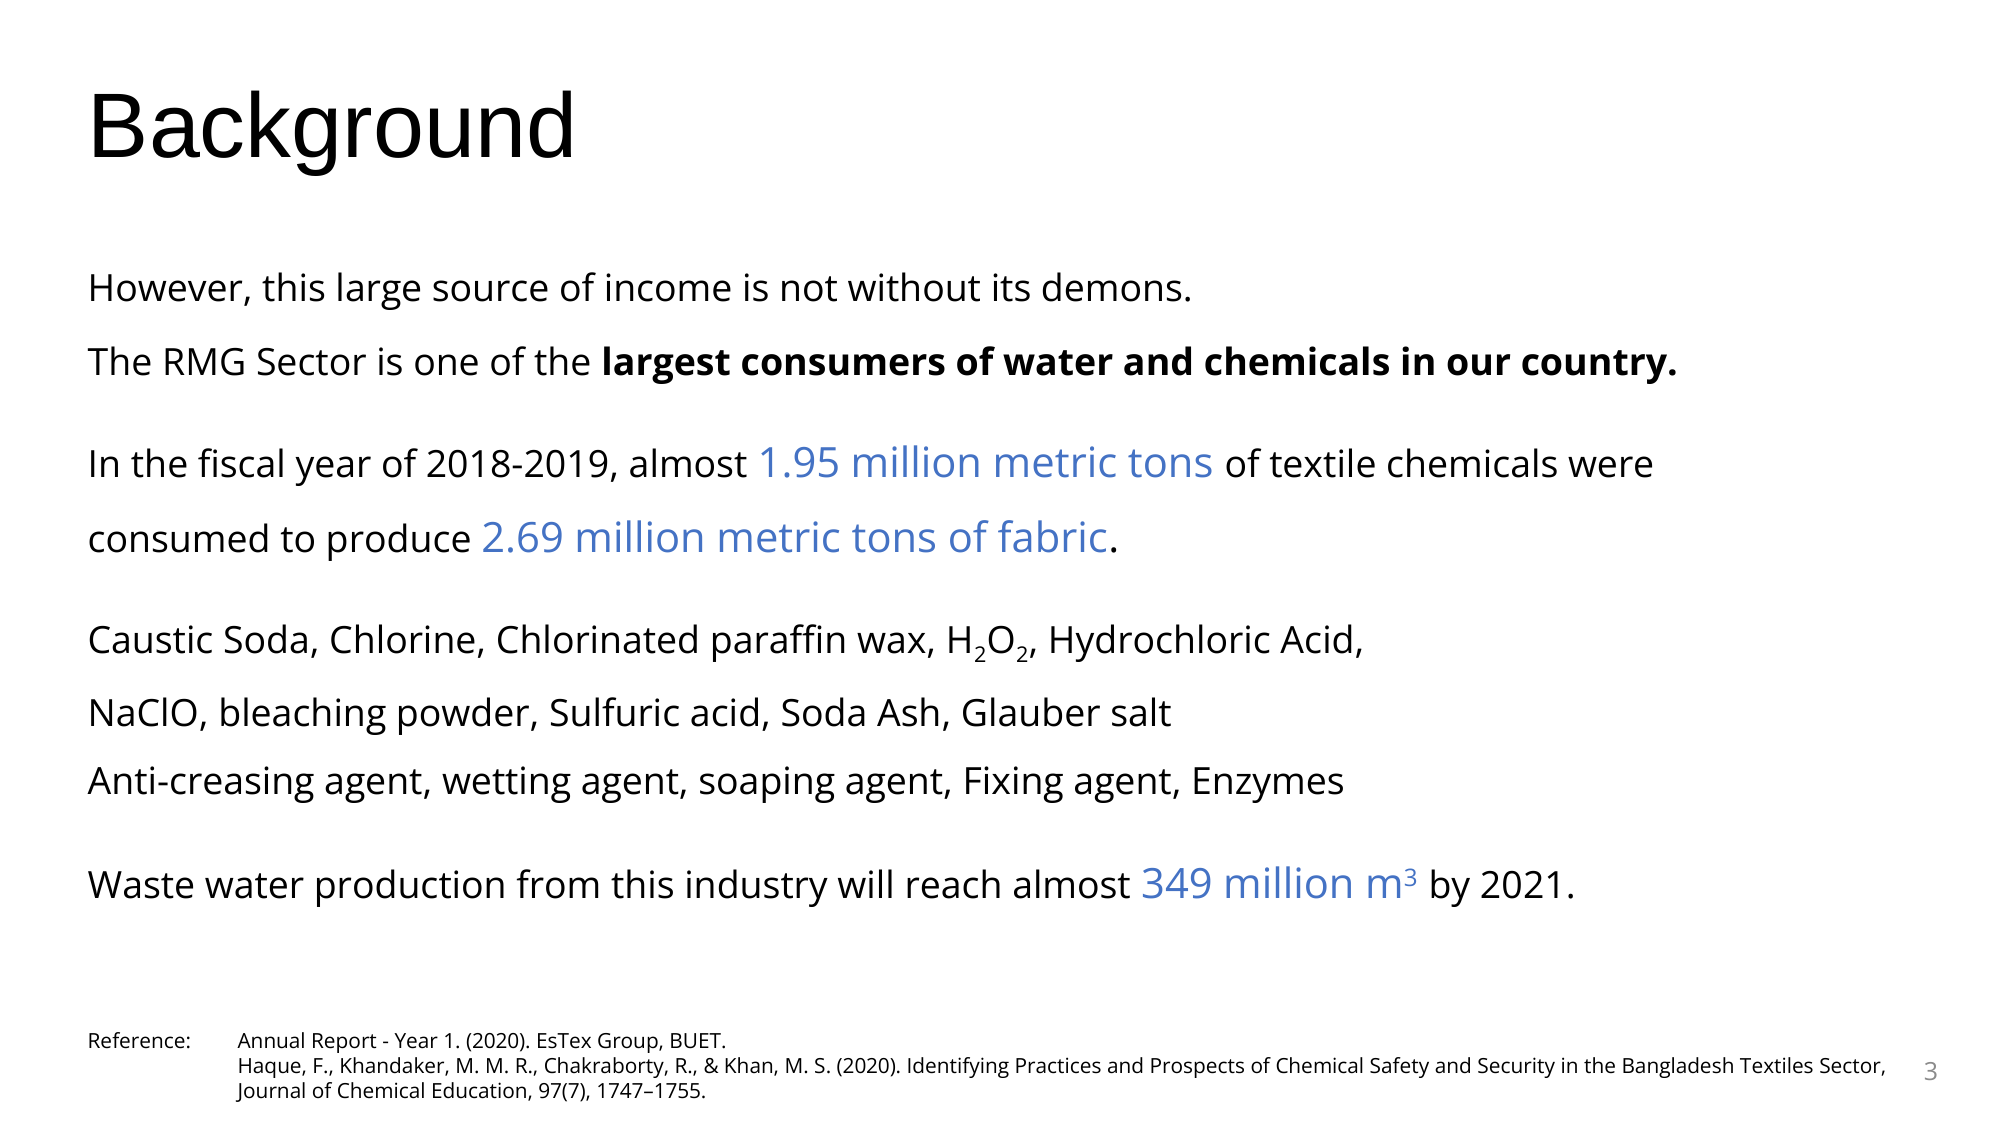

# Background
However, this large source of income is not without its demons.
The RMG Sector is one of the largest consumers of water and chemicals in our country.
In the fiscal year of 2018-2019, almost 1.95 million metric tons of textile chemicals were consumed to produce 2.69 million metric tons of fabric.
Caustic Soda, Chlorine, Chlorinated paraffin wax, H2O2, Hydrochloric Acid, NaClO, bleaching powder, Sulfuric acid, Soda Ash, Glauber salt
Anti-creasing agent, wetting agent, soaping agent, Fixing agent, Enzymes
Waste water production from this industry will reach almost 349 million m3 by 2021.
Reference: 	Annual Report - Year 1. (2020). EsTex Group, BUET.
	Haque, F., Khandaker, M. M. R., Chakraborty, R., & Khan, M. S. (2020). Identifying Practices and Prospects of Chemical Safety and Security in the Bangladesh Textiles Sector,
 	Journal of Chemical Education, 97(7), 1747–1755.
3